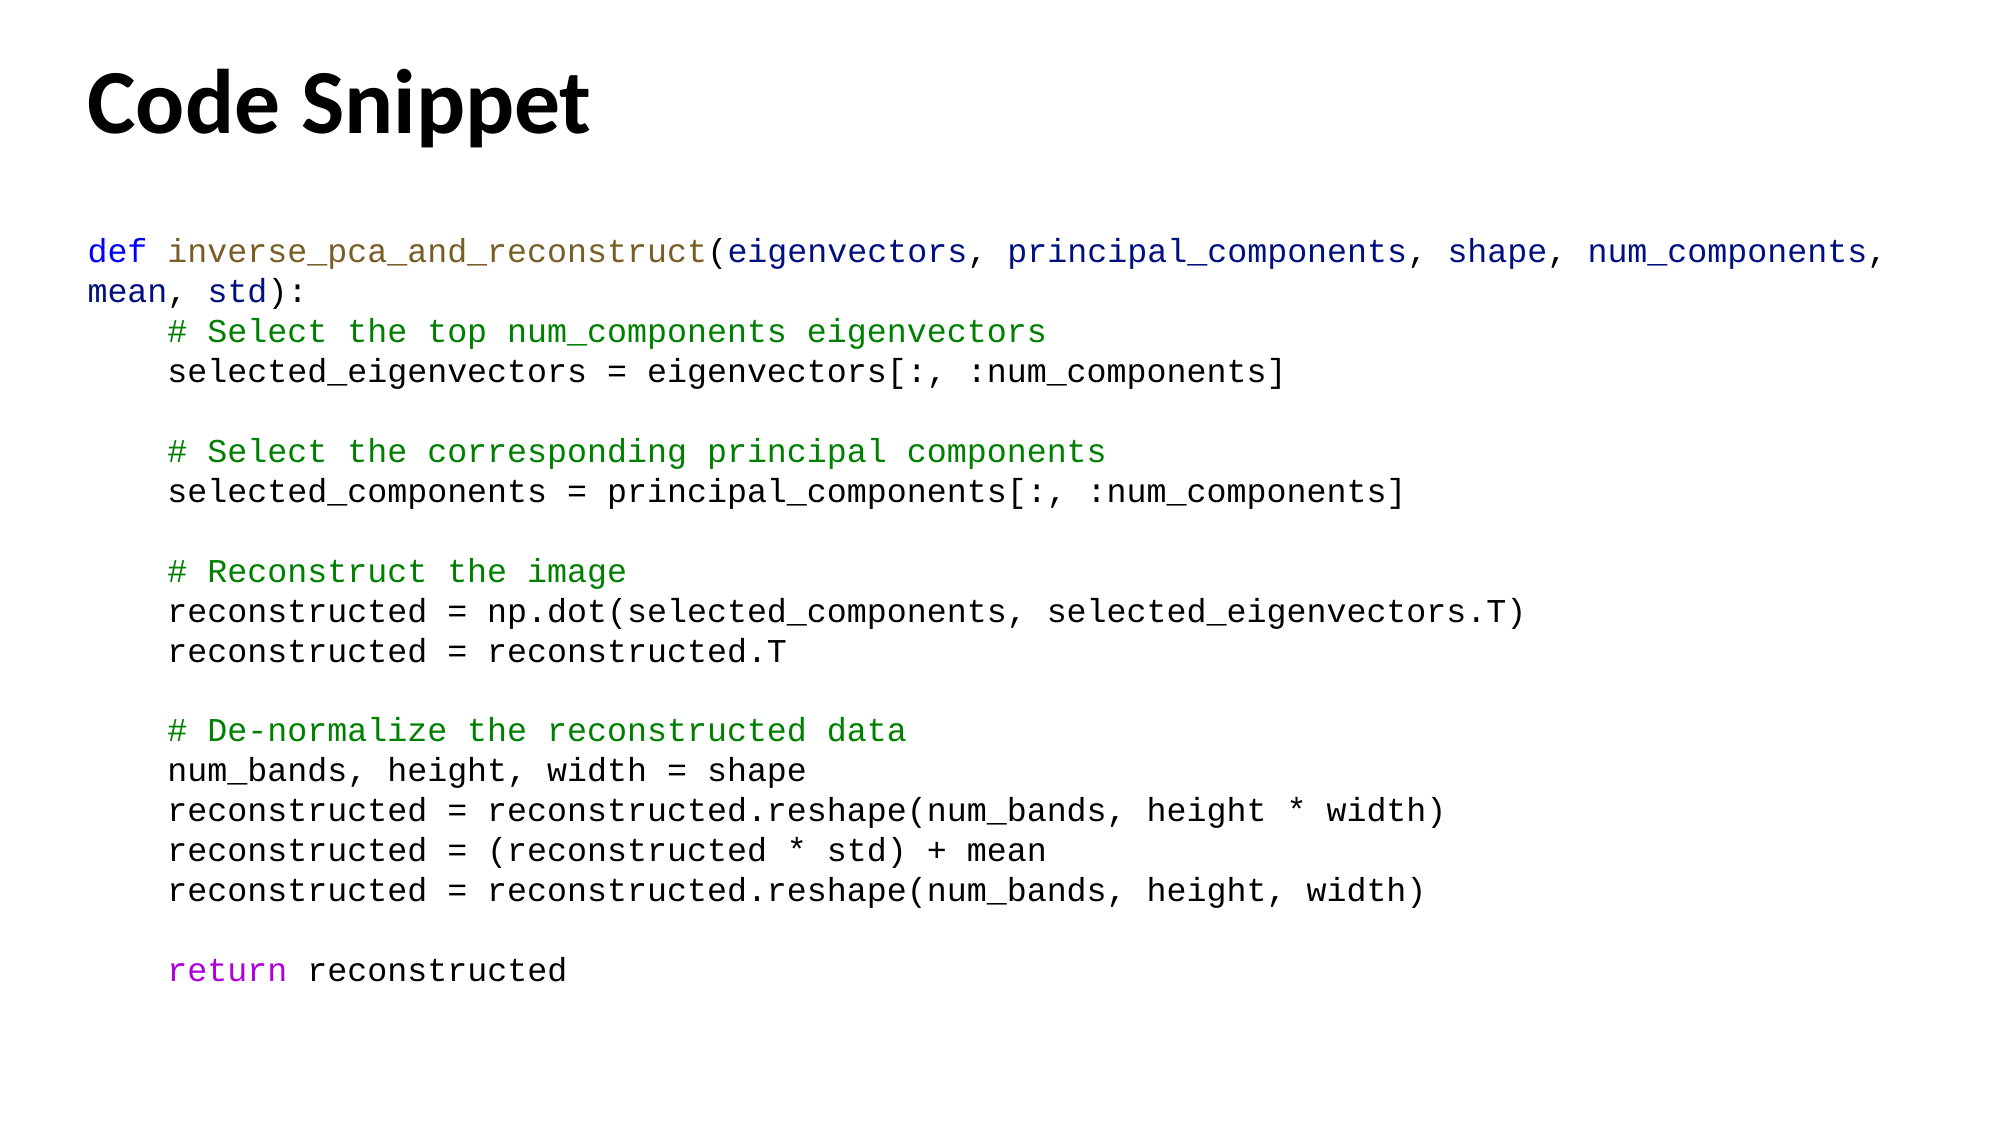

Code Snippet
def inverse_pca_and_reconstruct(eigenvectors, principal_components, shape, num_components, mean, std):
    # Select the top num_components eigenvectors
    selected_eigenvectors = eigenvectors[:, :num_components]
    # Select the corresponding principal components
    selected_components = principal_components[:, :num_components]
    # Reconstruct the image
    reconstructed = np.dot(selected_components, selected_eigenvectors.T)
    reconstructed = reconstructed.T
    # De-normalize the reconstructed data
    num_bands, height, width = shape
    reconstructed = reconstructed.reshape(num_bands, height * width)
    reconstructed = (reconstructed * std) + mean
    reconstructed = reconstructed.reshape(num_bands, height, width)
    return reconstructed